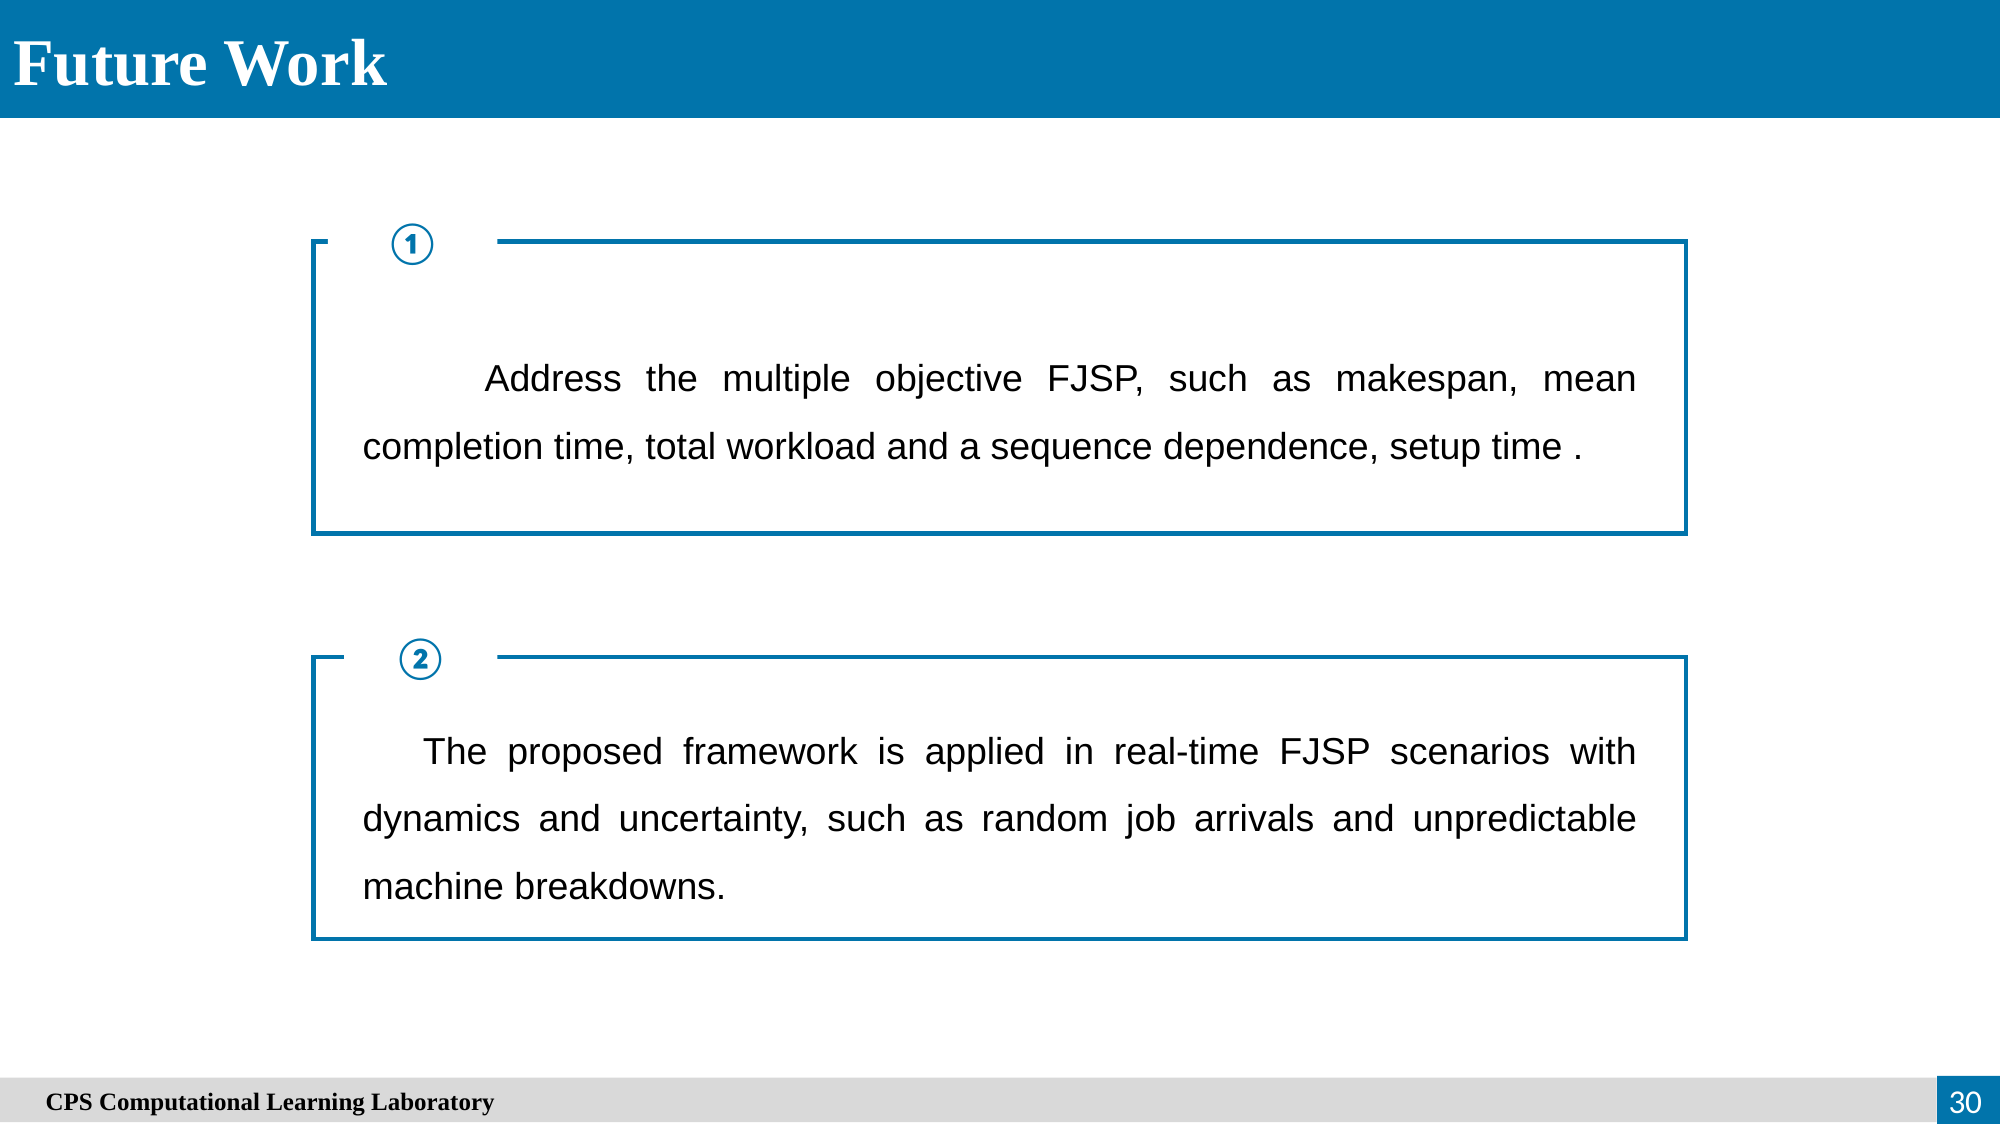

Future Work
①

     Address the multiple objective FJSP, such as makespan, mean completion time, total workload and a sequence dependence, setup time .
②

   The proposed framework is applied in real-time FJSP scenarios with dynamics and uncertainty, such as random job arrivals and unpredictable machine breakdowns.
30
　CPS Computational Learning Laboratory